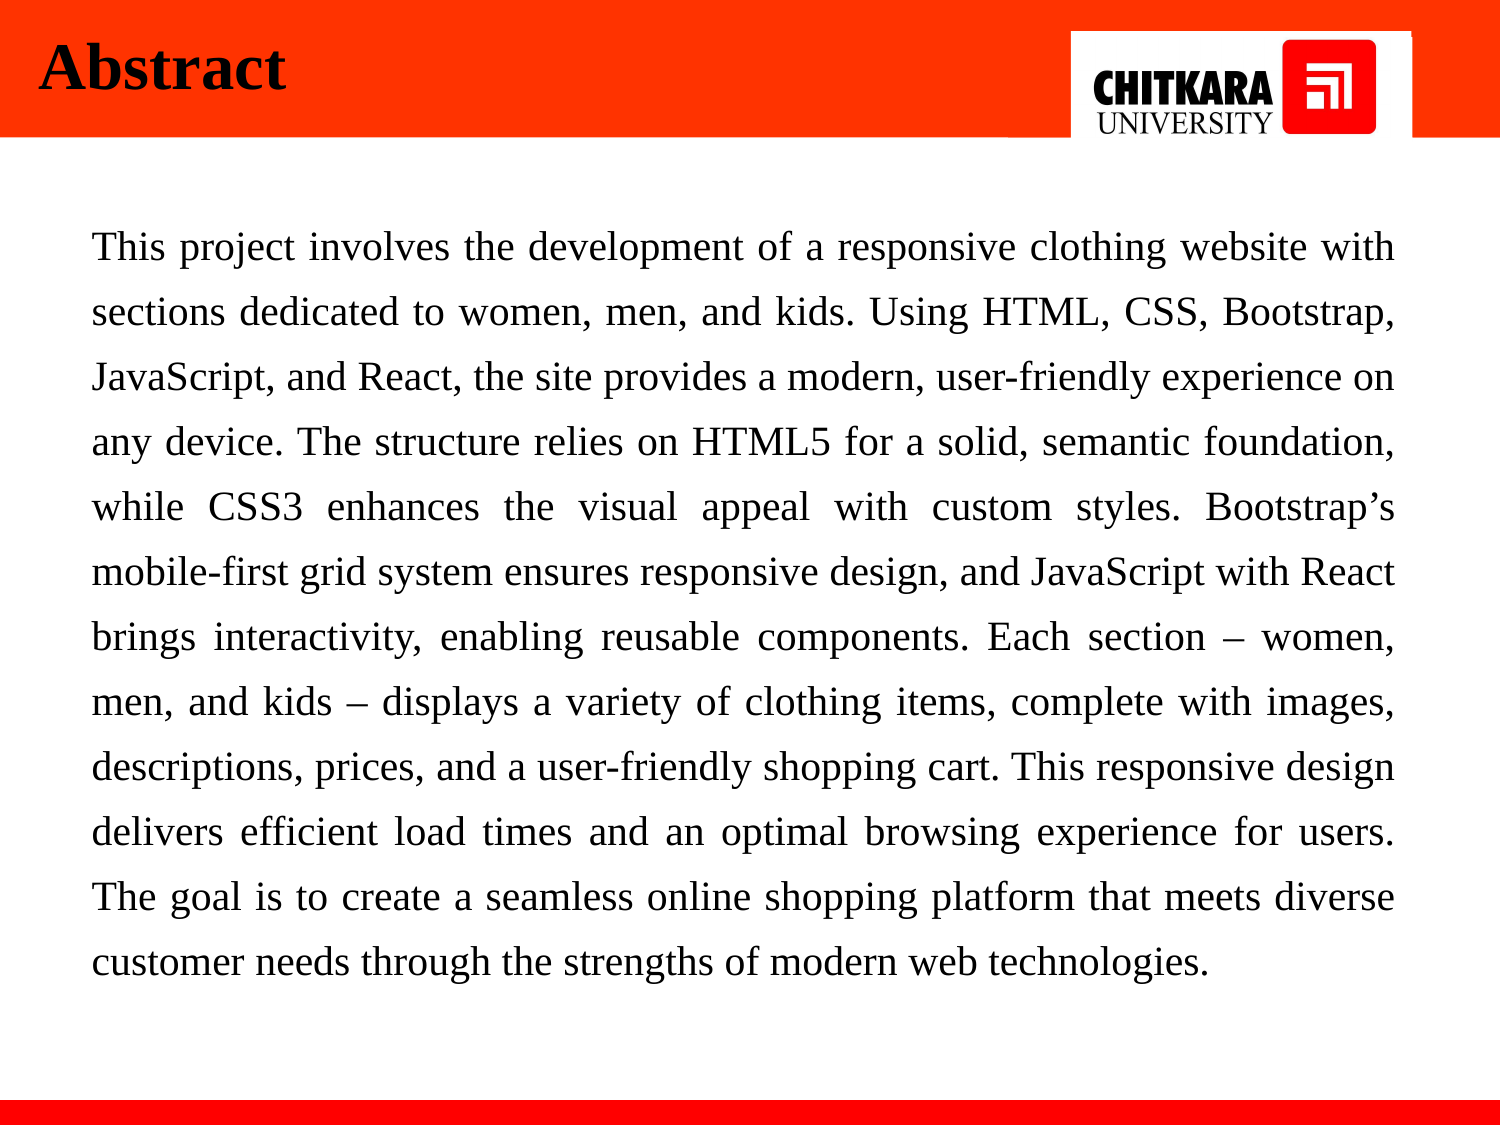

Abstract
This project involves the development of a responsive clothing website with sections dedicated to women, men, and kids. Using HTML, CSS, Bootstrap, JavaScript, and React, the site provides a modern, user-friendly experience on any device. The structure relies on HTML5 for a solid, semantic foundation, while CSS3 enhances the visual appeal with custom styles. Bootstrap’s mobile-first grid system ensures responsive design, and JavaScript with React brings interactivity, enabling reusable components. Each section – women, men, and kids – displays a variety of clothing items, complete with images, descriptions, prices, and a user-friendly shopping cart. This responsive design delivers efficient load times and an optimal browsing experience for users. The goal is to create a seamless online shopping platform that meets diverse customer needs through the strengths of modern web technologies.